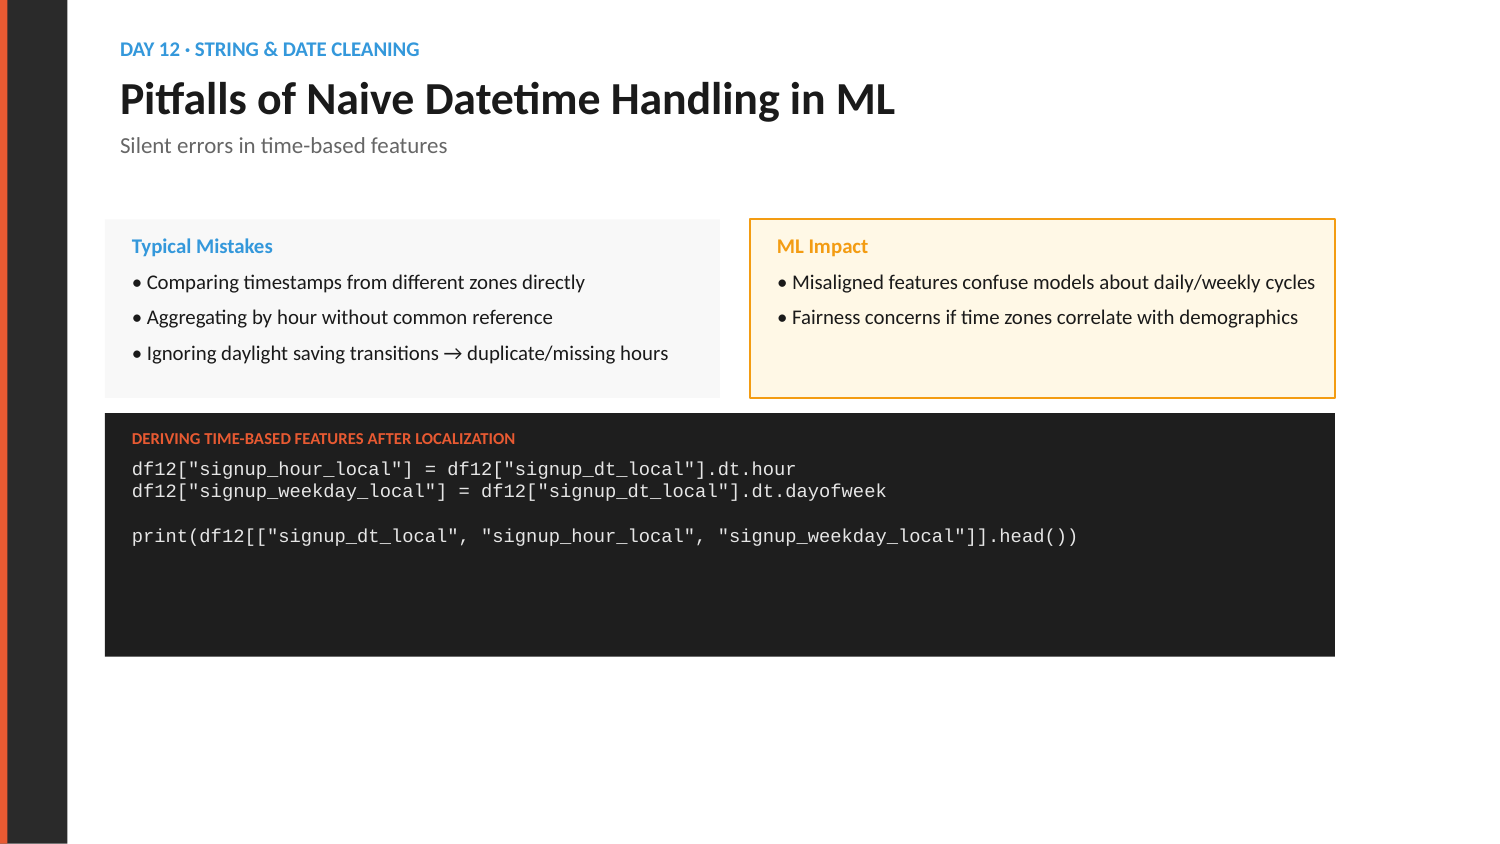

DAY 12 · STRING & DATE CLEANING
Pitfalls of Naive Datetime Handling in ML
Silent errors in time-based features

Typical Mistakes
ML Impact
• Comparing timestamps from different zones directly
• Aggregating by hour without common reference
• Ignoring daylight saving transitions → duplicate/missing hours
• Misaligned features confuse models about daily/weekly cycles
• Fairness concerns if time zones correlate with demographics

DERIVING TIME-BASED FEATURES AFTER LOCALIZATION
df12["signup_hour_local"] = df12["signup_dt_local"].dt.hour
df12["signup_weekday_local"] = df12["signup_dt_local"].dt.dayofweek

print(df12[["signup_dt_local", "signup_hour_local", "signup_weekday_local"]].head())